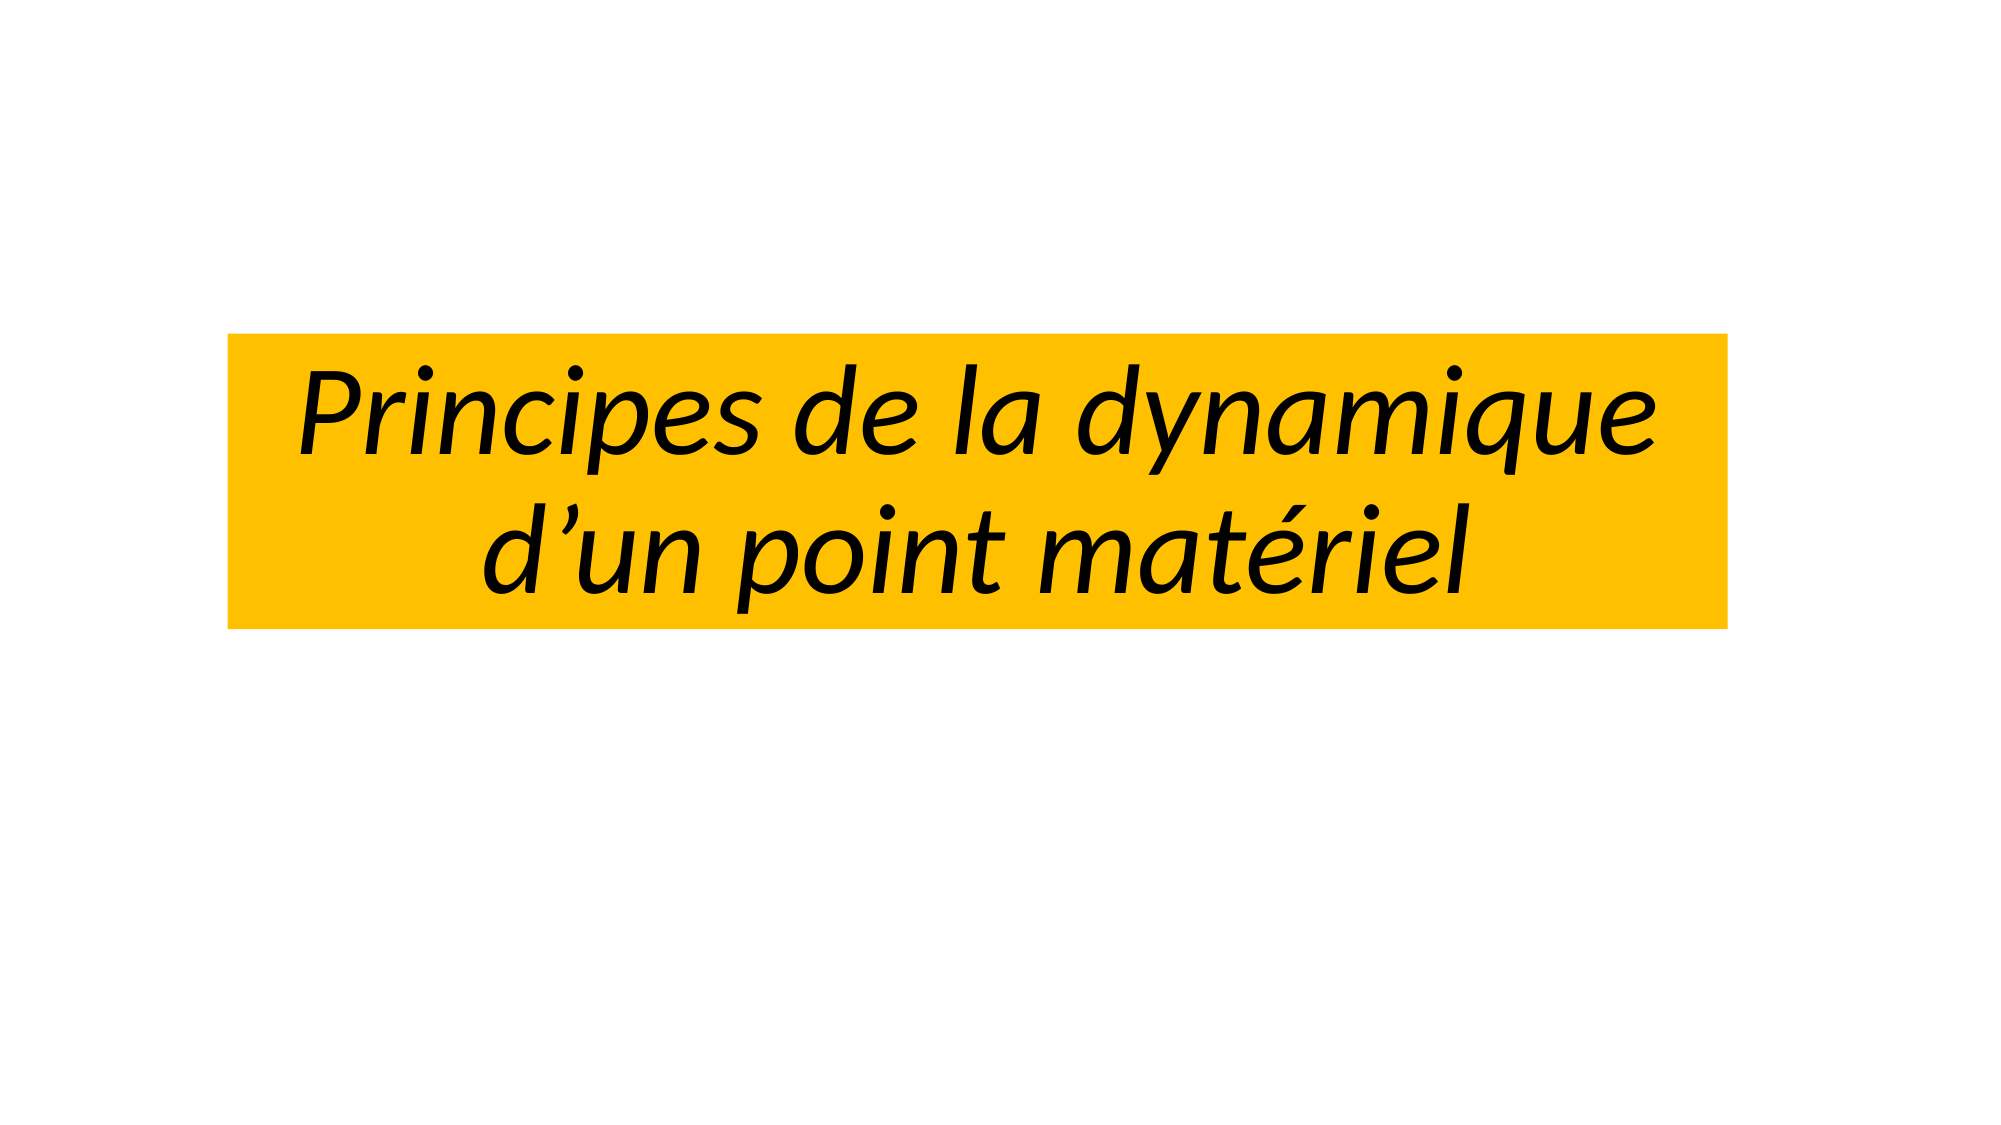

# Principes de la dynamique d’un point matériel